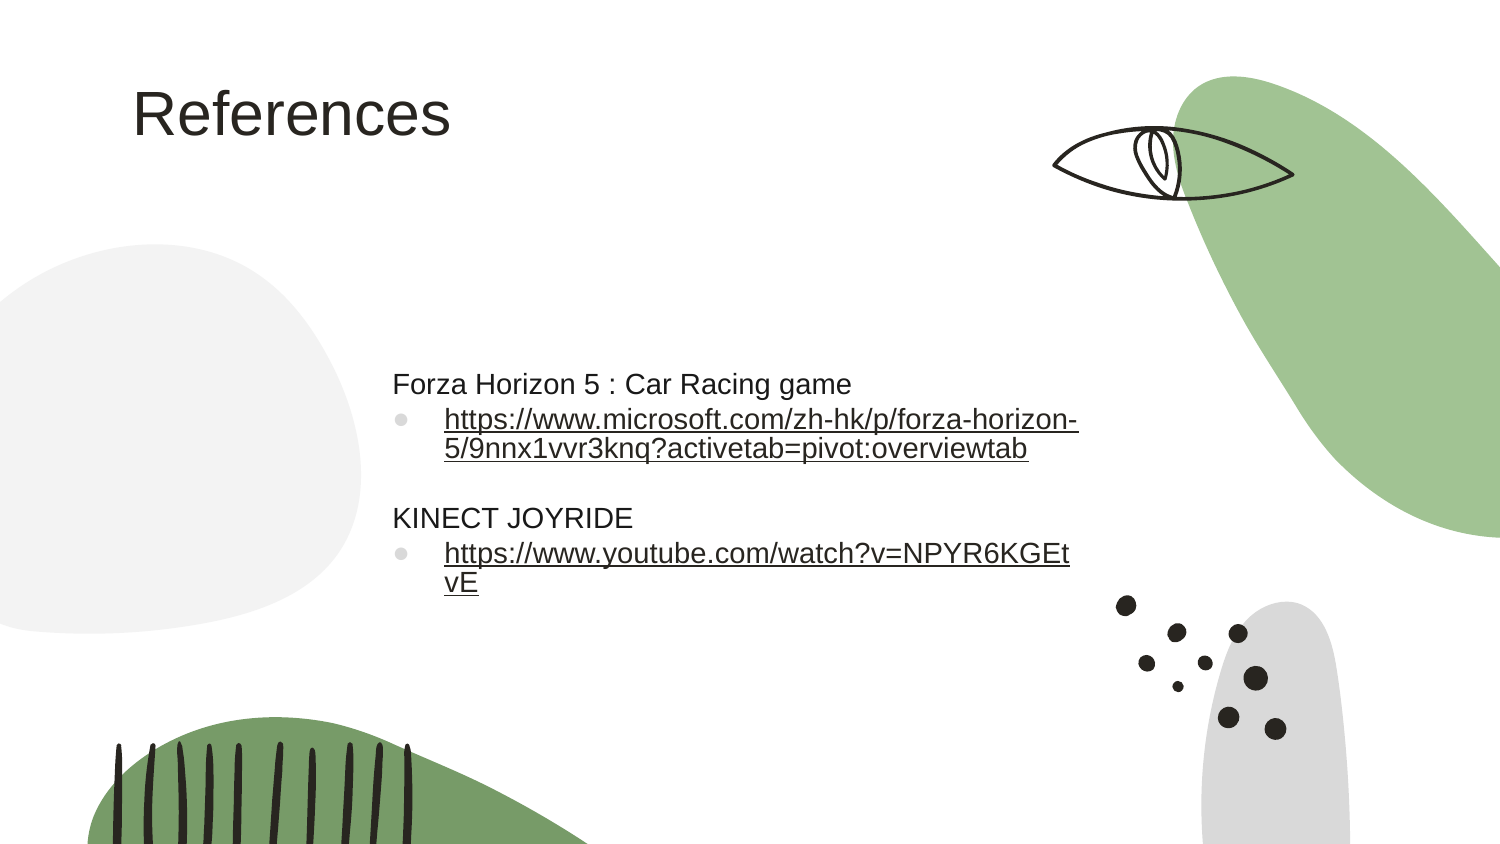

# References
Forza Horizon 5 : Car Racing game
https://www.microsoft.com/zh-hk/p/forza-horizon-5/9nnx1vvr3knq?activetab=pivot:overviewtab

KINECT JOYRIDE
https://www.youtube.com/watch?v=NPYR6KGEtvE